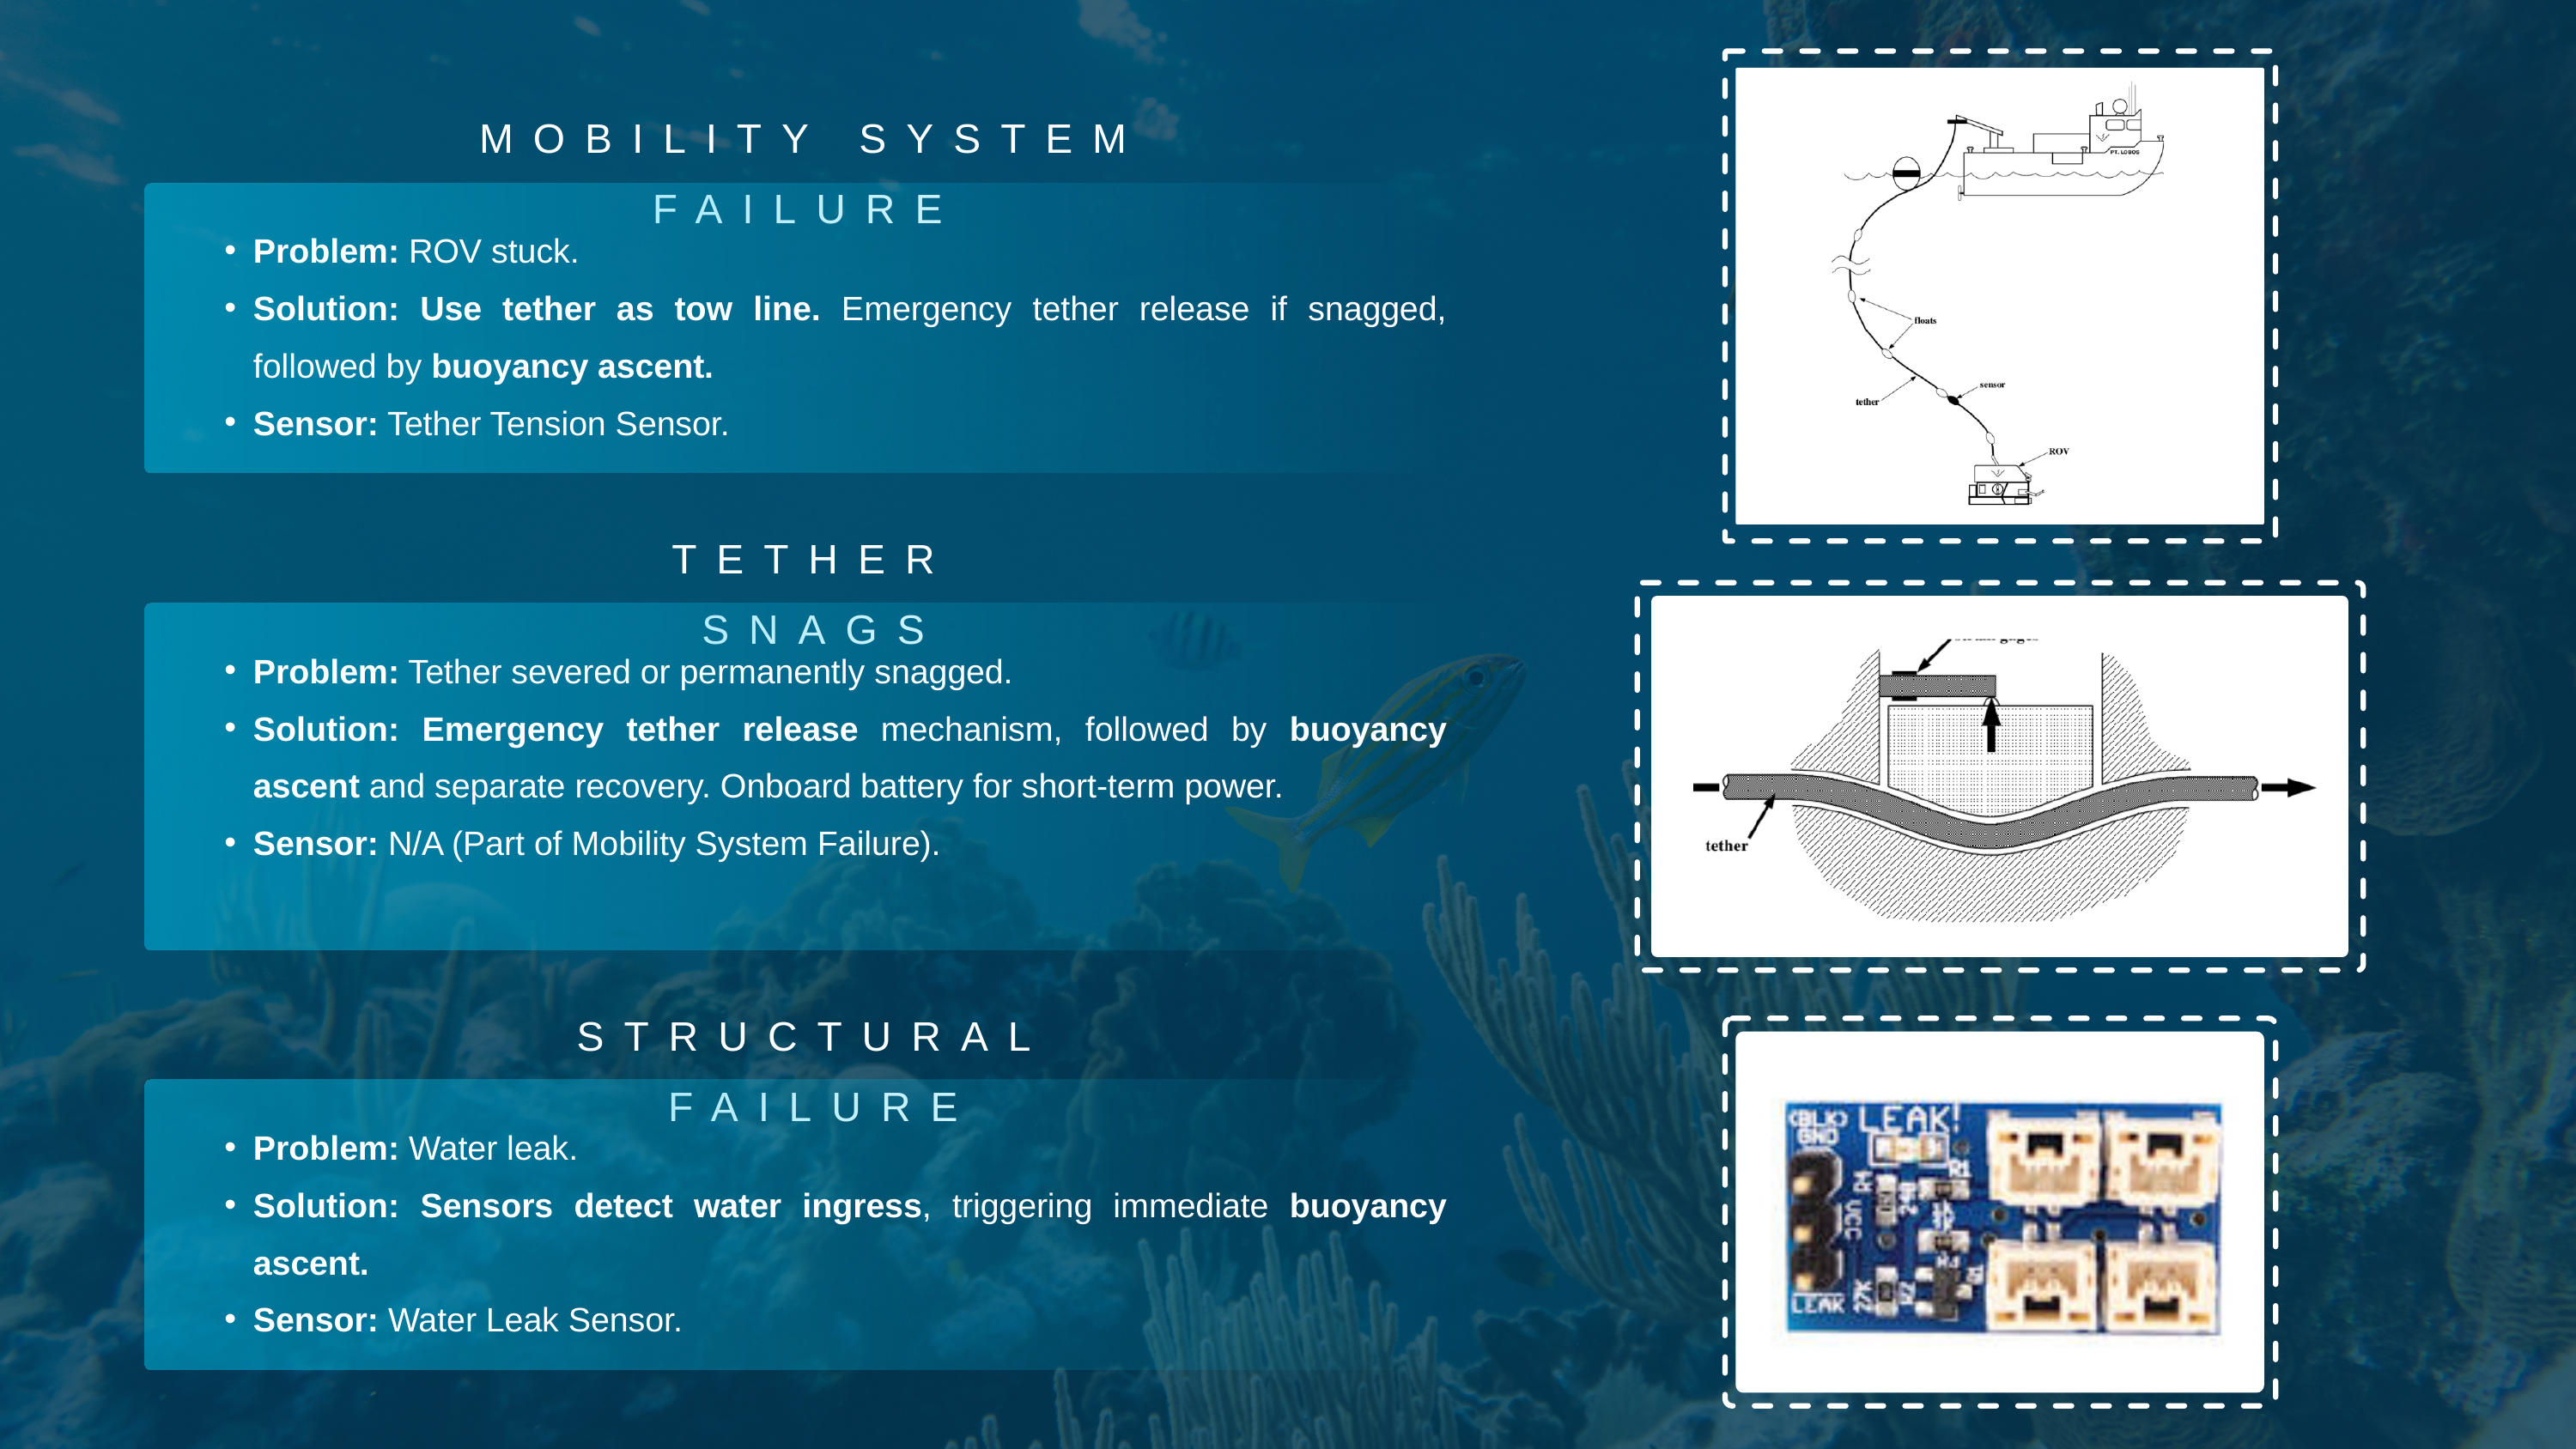

MOBILITY SYSTEM FAILURE

Problem: ROV stuck.
Solution: Use tether as tow line. Emergency tether release if snagged, followed by buoyancy ascent.
Sensor: Tether Tension Sensor.
TETHER SNAGS

Problem: Tether severed or permanently snagged.
Solution: Emergency tether release mechanism, followed by buoyancy ascent and separate recovery. Onboard battery for short-term power.
Sensor: N/A (Part of Mobility System Failure).
STRUCTURAL FAILURE

Problem: Water leak.
Solution: Sensors detect water ingress, triggering immediate buoyancy ascent.
Sensor: Water Leak Sensor.